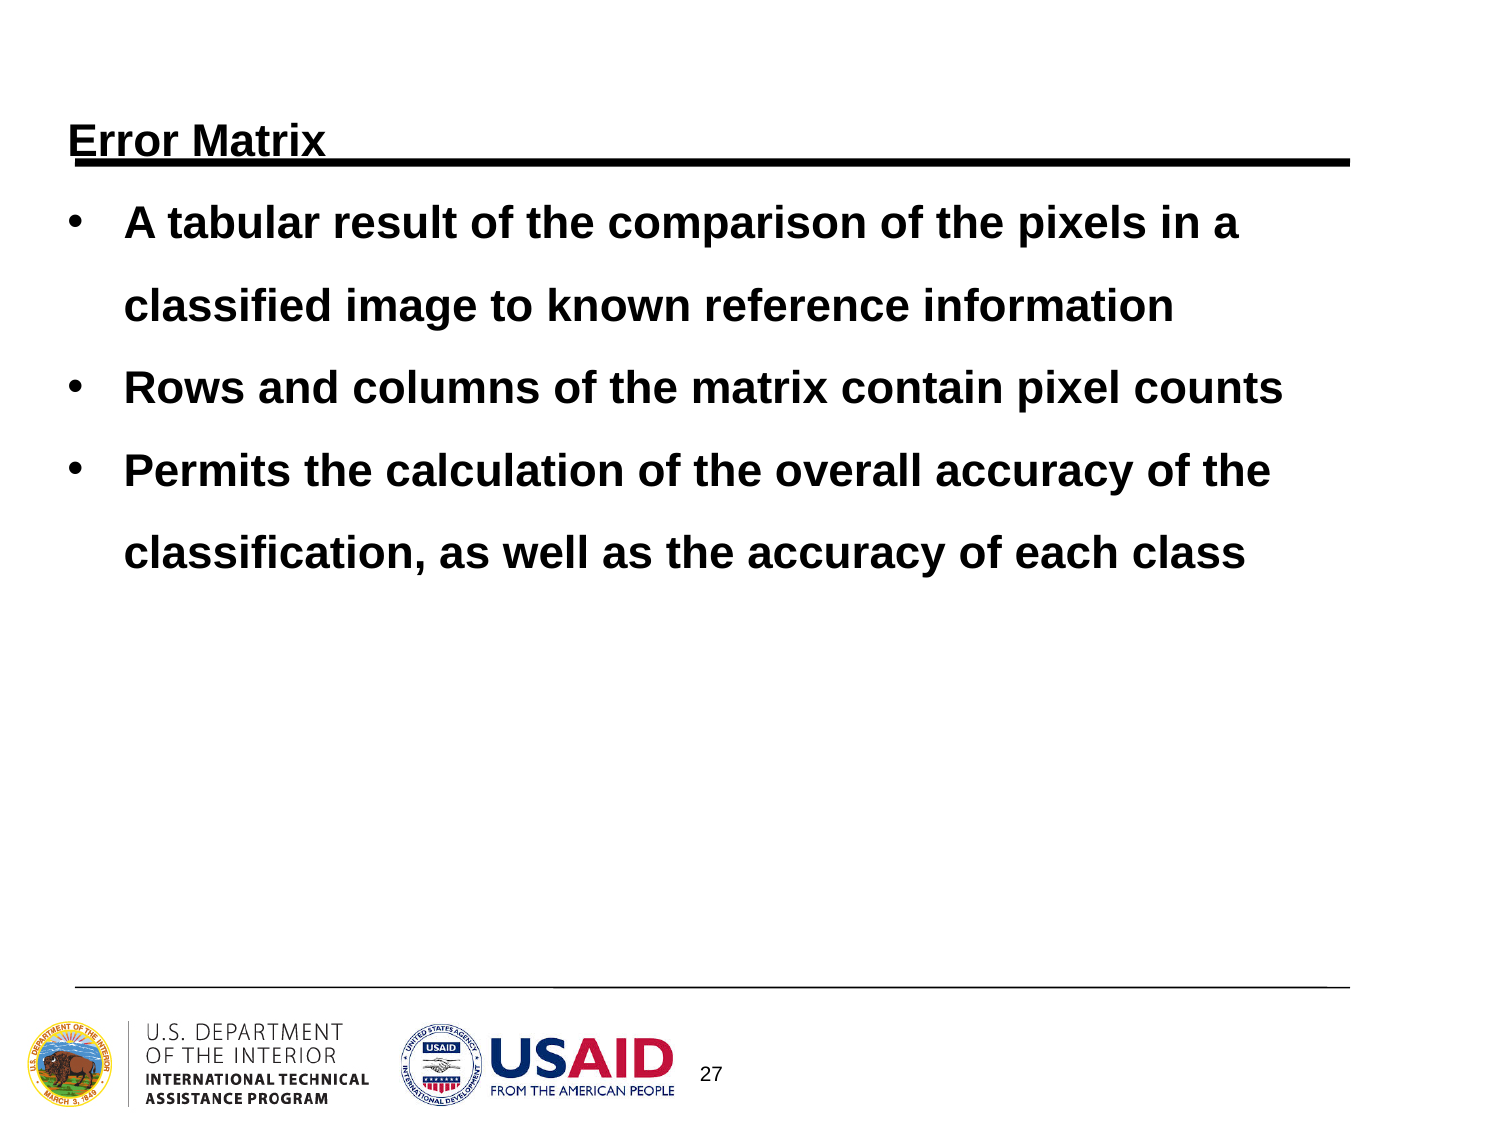

Error Matrix
A tabular result of the comparison of the pixels in a classified image to known reference information
Rows and columns of the matrix contain pixel counts
Permits the calculation of the overall accuracy of the classification, as well as the accuracy of each class